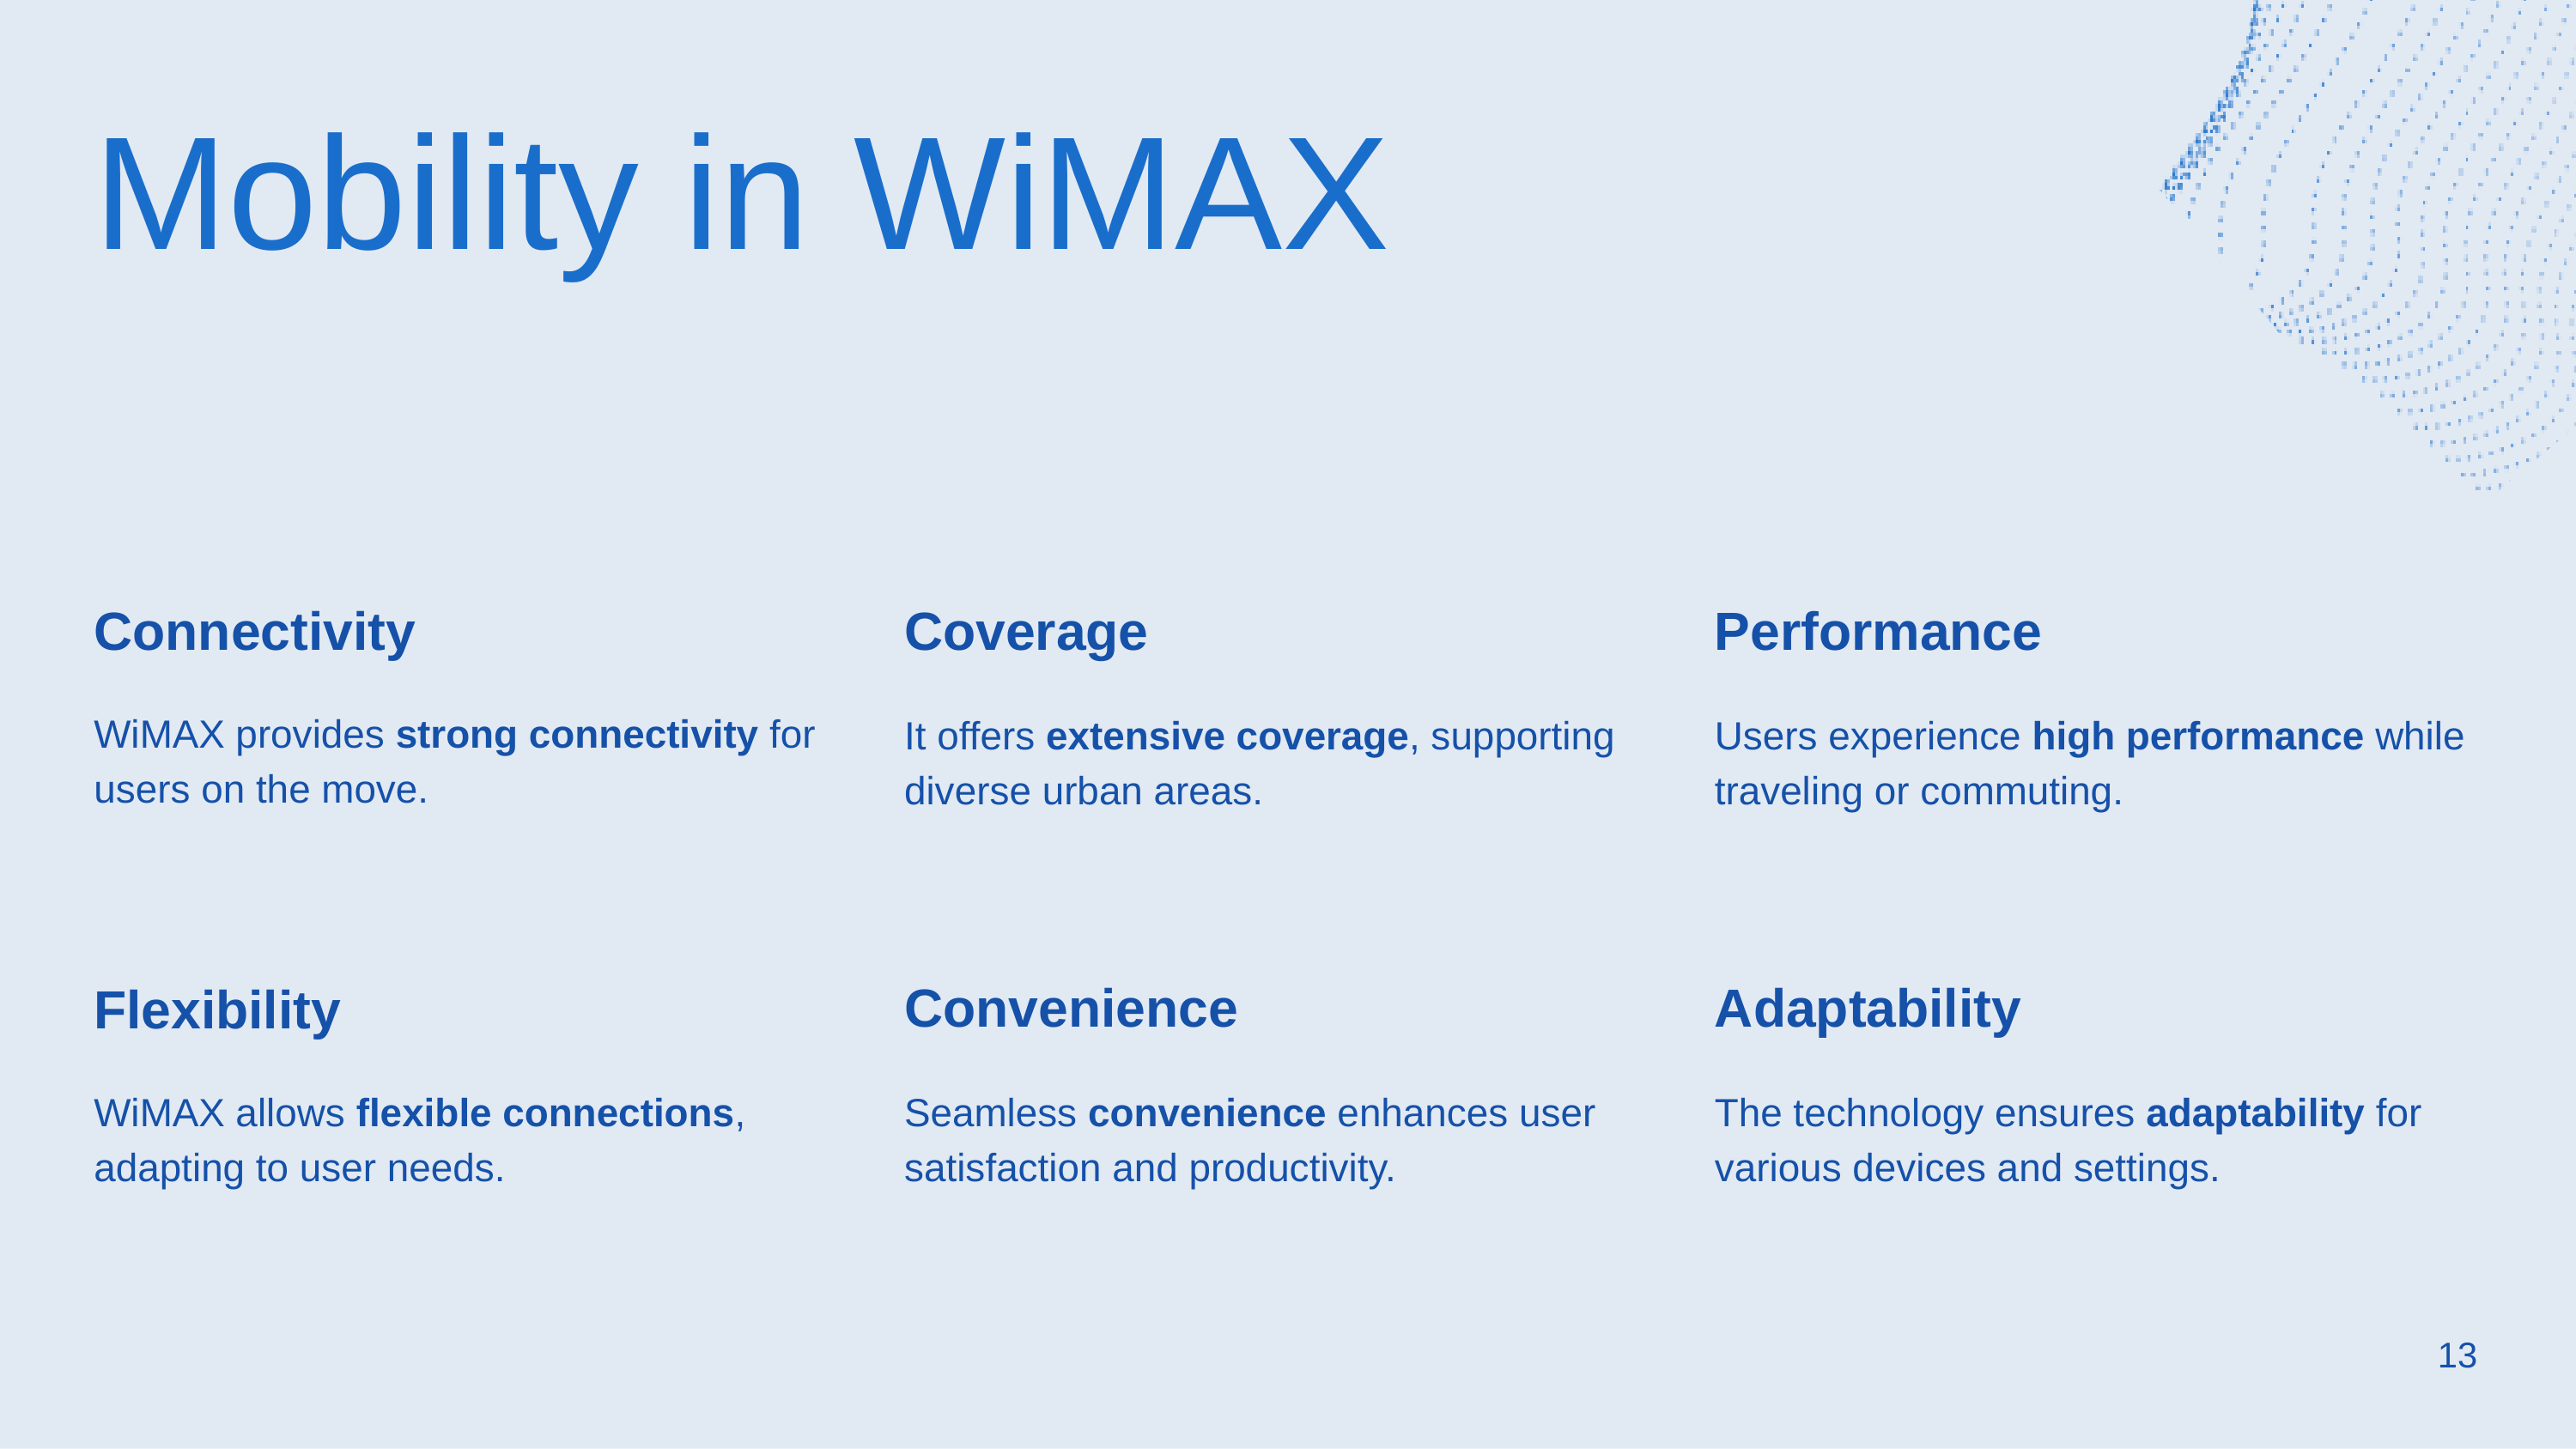

Mobility in WiMAX
Connectivity
WiMAX provides strong connectivity for users on the move.
Coverage
It offers extensive coverage, supporting diverse urban areas.
Performance
Users experience high performance while traveling or commuting.
Convenience
Seamless convenience enhances user satisfaction and productivity.
Adaptability
The technology ensures adaptability for various devices and settings.
Flexibility
WiMAX allows flexible connections, adapting to user needs.
13